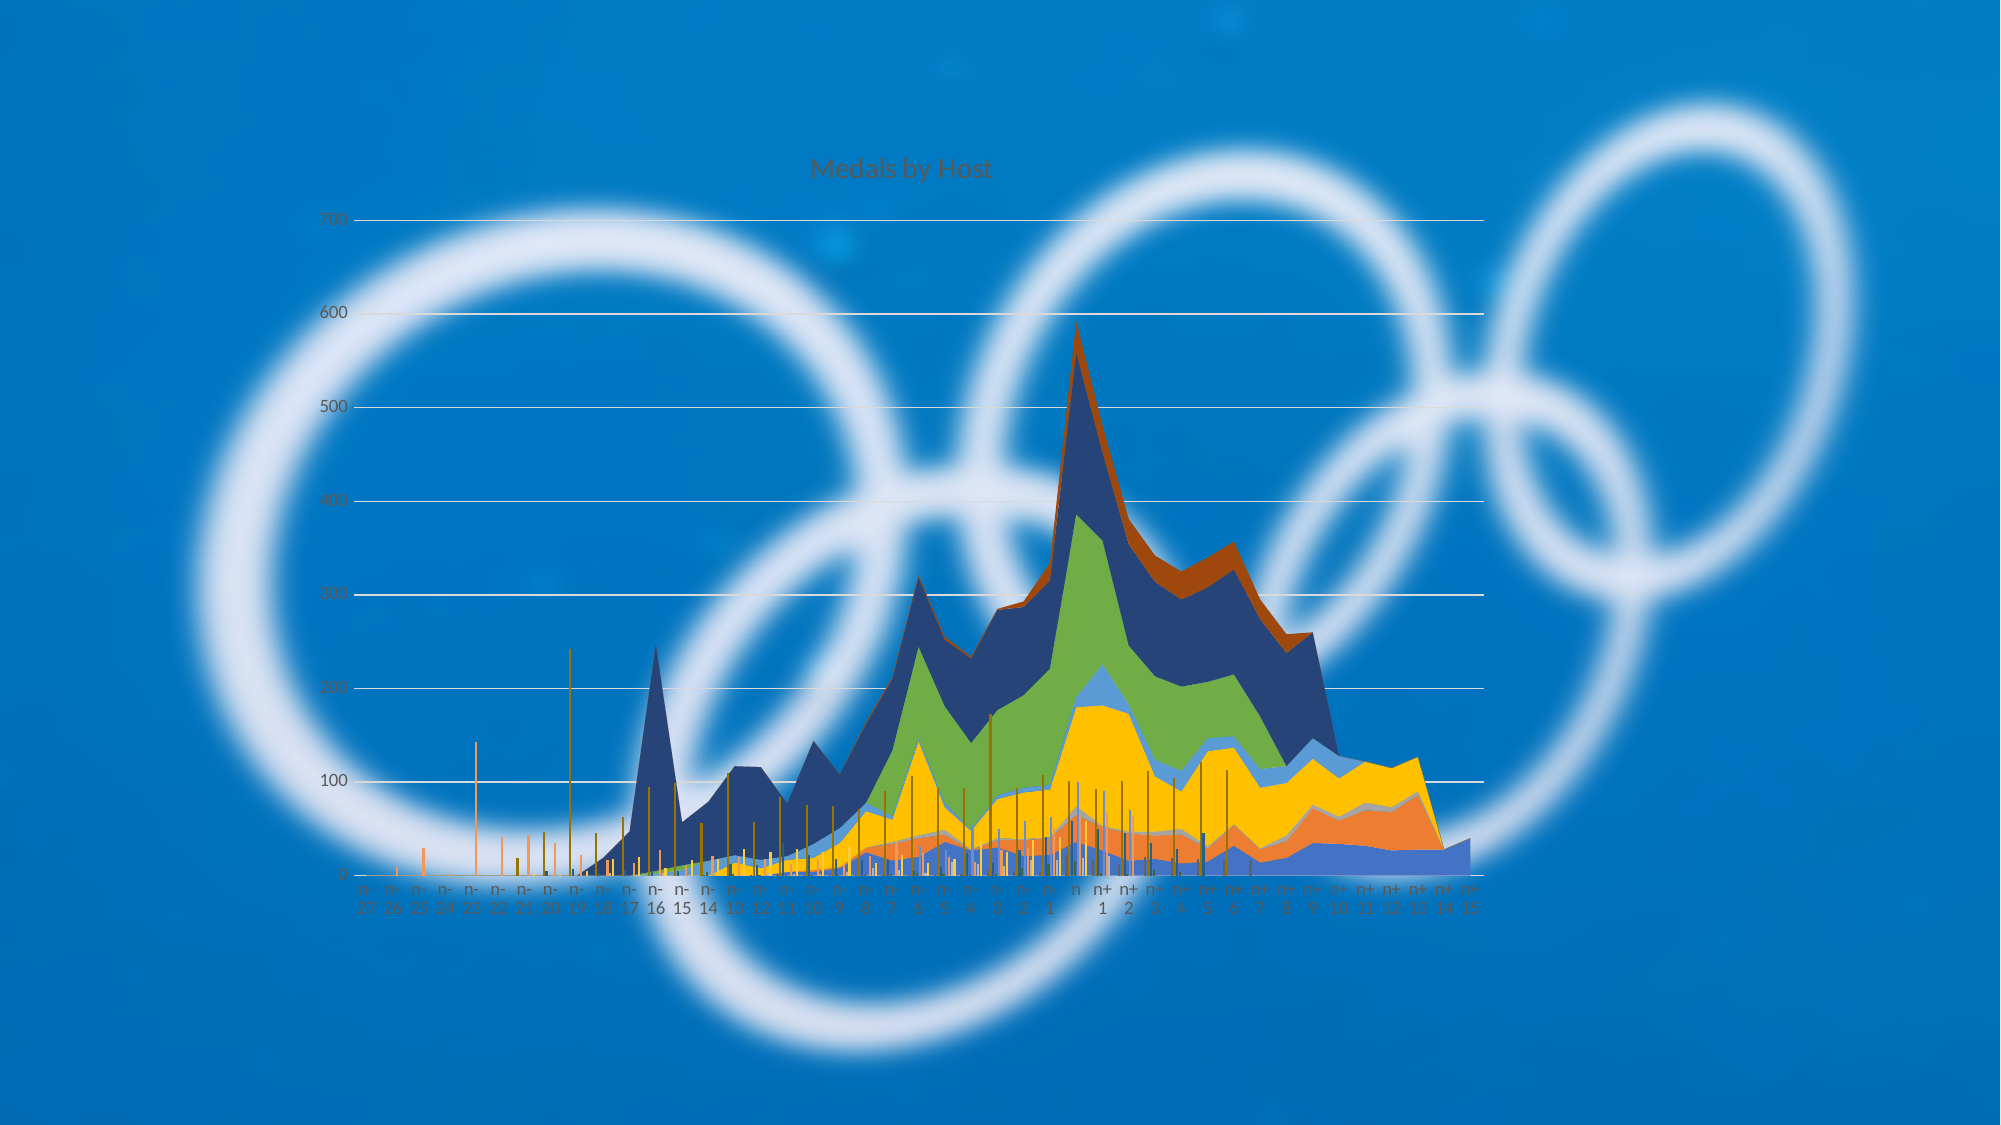

### Chart: Medals by Host

| Category | Italy | Japan | Mexico | Germany | Canada | Russian Federation | United States of America | Republic of Korea | Spain | United States of America | Australia | Greece | People's Republic of China | Great Britain | Brazil | Japan |
|---|---|---|---|---|---|---|---|---|---|---|---|---|---|---|---|---|
| n-27 | None | None | None | None | None | None | None | None | None | None | None | None | None | None | None | None |
| n-26 | None | None | None | None | None | None | None | None | None | None | None | None | None | 9.0 | None | None |
| n-25 | None | None | None | None | None | None | None | None | None | None | None | None | None | 30.0 | None | None |
| n-24 | None | None | None | None | None | None | None | None | None | None | None | None | None | 2.0 | None | None |
| n-23 | None | None | None | None | None | None | None | None | None | None | None | None | None | 143.0 | None | None |
| n-22 | None | None | None | None | None | None | None | None | None | None | None | None | None | 41.0 | None | None |
| n-21 | None | None | None | None | None | None | None | None | None | 19.0 | None | None | None | 43.0 | None | 2.0 |
| n-20 | None | None | None | None | None | None | None | None | None | 47.0 | 5.0 | None | None | 35.0 | None | 1.0 |
| n-19 | None | None | None | None | None | None | None | None | None | 242.0 | 7.0 | None | None | 22.0 | None | 5.0 |
| n-18 | None | None | None | None | None | None | 19.0 | None | None | 46.0 | 3.0 | None | None | 17.0 | 3.0 | 18.0 |
| n-17 | None | None | None | None | None | None | 47.0 | None | None | 63.0 | 6.0 | None | None | 14.0 | 1.0 | 20.0 |
| n-16 | None | None | None | None | 2.0 | 3.0 | 242.0 | None | None | 95.0 | 4.0 | None | None | 27.0 | 3.0 | 8.0 |
| n-15 | None | None | None | None | 6.0 | 5.0 | 46.0 | None | None | 99.0 | 5.0 | None | None | 11.0 | 1.0 | 17.0 |
| n-14 | None | None | None | None | 16.0 | None | 63.0 | None | None | 56.0 | 1.0 | 4.0 | None | 21.0 | 2.0 | 18.0 |
| n-13 | None | None | None | 14.0 | 8.0 | None | 95.0 | None | None | 110.0 | 13.0 | 2.0 | None | 20.0 | 1.0 | 29.0 |
| n-12 | None | None | None | 8.0 | 9.0 | None | 99.0 | None | 1.0 | 57.0 | 11.0 | 1.0 | None | 18.0 | 3.0 | 25.0 |
| n-11 | 4.0 | None | None | 13.0 | 4.0 | None | 56.0 | None | 2.0 | 84.0 | 35.0 | 1.0 | None | 13.0 | 2.0 | 29.0 |
| n-10 | 4.0 | 2.0 | None | 13.0 | 15.0 | None | 110.0 | None | 1.0 | 76.0 | 22.0 | 1.0 | None | 18.0 | 2.0 | 25.0 |
| n-9 | 8.0 | 1.0 | None | 26.0 | 16.0 | None | 57.0 | None | 1.0 | 74.0 | 18.0 | 1.0 | None | 13.0 | 4.0 | 31.0 |
| n-8 | 25.0 | 5.0 | None | 39.0 | 9.0 | None | 84.0 | 2.0 | 1.0 | 71.0 | 17.0 | 1.0 | None | 21.0 | 8.0 | 14.0 |
| n-7 | 16.0 | 18.0 | 2.0 | 24.0 | 4.0 | 70.0 | 76.0 | 2.0 | 1.0 | 90.0 | 17.0 | 2.0 | None | 37.0 | 6.0 | 22.0 |
| n-6 | 20.0 | 20.0 | 3.0 | 101.0 | 3.0 | 98.0 | 74.0 | 2.0 | 1.0 | 107.0 | 5.0 | 3.0 | 32.0 | 24.0 | 3.0 | 14.0 |
| n-5 | 36.0 | 8.0 | 5.0 | 24.0 | 5.0 | 103.0 | 71.0 | 3.0 | 1.0 | 94.0 | 9.0 | 2.0 | 28.0 | 20.0 | 15.0 | 18.0 |
| n-4 | 27.0 | 0.0 | 1.0 | 20.0 | 1.0 | 93.0 | 90.0 | 2.0 | 2.0 | 94.0 | 24.0 | 1.0 | 54.0 | 15.0 | 12.0 | 37.0 |
| n-3 | 30.0 | 8.0 | 2.0 | 42.0 | 4.0 | 91.0 | 107.0 | 1.0 | 6.0 | 173.0 | 14.0 | 2.0 | 50.0 | 28.0 | 10.0 | 25.0 |
| n-2 | 21.0 | 17.0 | 1.0 | 50.0 | 5.0 | 99.0 | 94.0 | 6.0 | 5.0 | 94.0 | 27.0 | 8.0 | 58.0 | 30.0 | 17.0 | 38.0 |
| n-1 | 22.0 | 18.0 | 1.0 | 51.0 | 5.0 | 124.0 | 94.0 | 19.0 | 4.0 | 108.0 | 41.0 | 13.0 | 63.0 | 51.0 | 17.0 | 41.0 |
| n | 36.0 | 29.0 | 9.0 | 106.0 | 11.0 | 195.0 | 173.0 | 33.0 | 22.0 | 101.0 | 58.0 | 16.0 | 100.0 | 65.0 | 19.0 | 58.0 |
| n+1 | 27.0 | 25.0 | 1.0 | 129.0 | 44.0 | 132.0 | 94.0 | 29.0 | 17.0 | 93.0 | 50.0 | 3.0 | 91.0 | 67.0 | 21.0 | None |
| n+2 | 16.0 | 29.0 | 2.0 | 126.0 | 10.0 | 63.0 | 108.0 | 27.0 | 11.0 | 101.0 | 46.0 | 2.0 | 70.0 | 64.0 | None | None |
| n+3 | 18.0 | 25.0 | 4.0 | 59.0 | 18.0 | 89.0 | 101.0 | 28.0 | 20.0 | 112.0 | 35.0 | 6.0 | 1.0 | None | None | None |
| n+4 | 13.0 | 31.0 | 6.0 | 40.0 | 22.0 | 90.0 | 93.0 | 30.0 | 19.0 | 104.0 | 29.0 | 4.0 | None | None | None | None |
| n+5 | 15.0 | 14.0 | 2.0 | 102.0 | 14.0 | 60.0 | 101.0 | 32.0 | 18.0 | 121.0 | 46.0 | None | None | None | None | None |
| n+6 | 32.0 | 22.0 | 1.0 | 82.0 | 12.0 | 66.0 | 112.0 | 30.0 | 17.0 | 113.0 | None | None | None | None | None | None |
| n+7 | 14.0 | 14.0 | 1.0 | 65.0 | 20.0 | 56.0 | 104.0 | 21.0 | 17.0 | None | None | None | None | None | None | None |
| n+8 | 19.0 | 18.0 | 6.0 | 56.0 | 18.0 | None | 121.0 | 20.0 | None | None | None | None | None | None | None | None |
| n+9 | 35.0 | 37.0 | 4.0 | 49.0 | 22.0 | None | 113.0 | None | None | None | None | None | None | None | None | None |
| n+10 | 34.0 | 25.0 | 4.0 | 41.0 | 24.0 | None | None | None | None | None | None | None | None | None | None | None |
| n+11 | 32.0 | 38.0 | 8.0 | 44.0 | None | None | None | None | None | None | None | None | None | None | None | None |
| n+12 | 27.0 | 41.0 | 5.0 | 42.0 | None | None | None | None | None | None | None | None | None | None | None | None |
| n+13 | 28.0 | 58.0 | 4.0 | 37.0 | None | None | None | None | None | None | None | None | None | None | None | None |
| n+14 | 28.0 | None | None | None | None | None | None | None | None | None | None | None | None | None | None | None |
| n+15 | 40.0 | None | None | None | None | None | None | None | None | None | None | None | None | None | None | None |